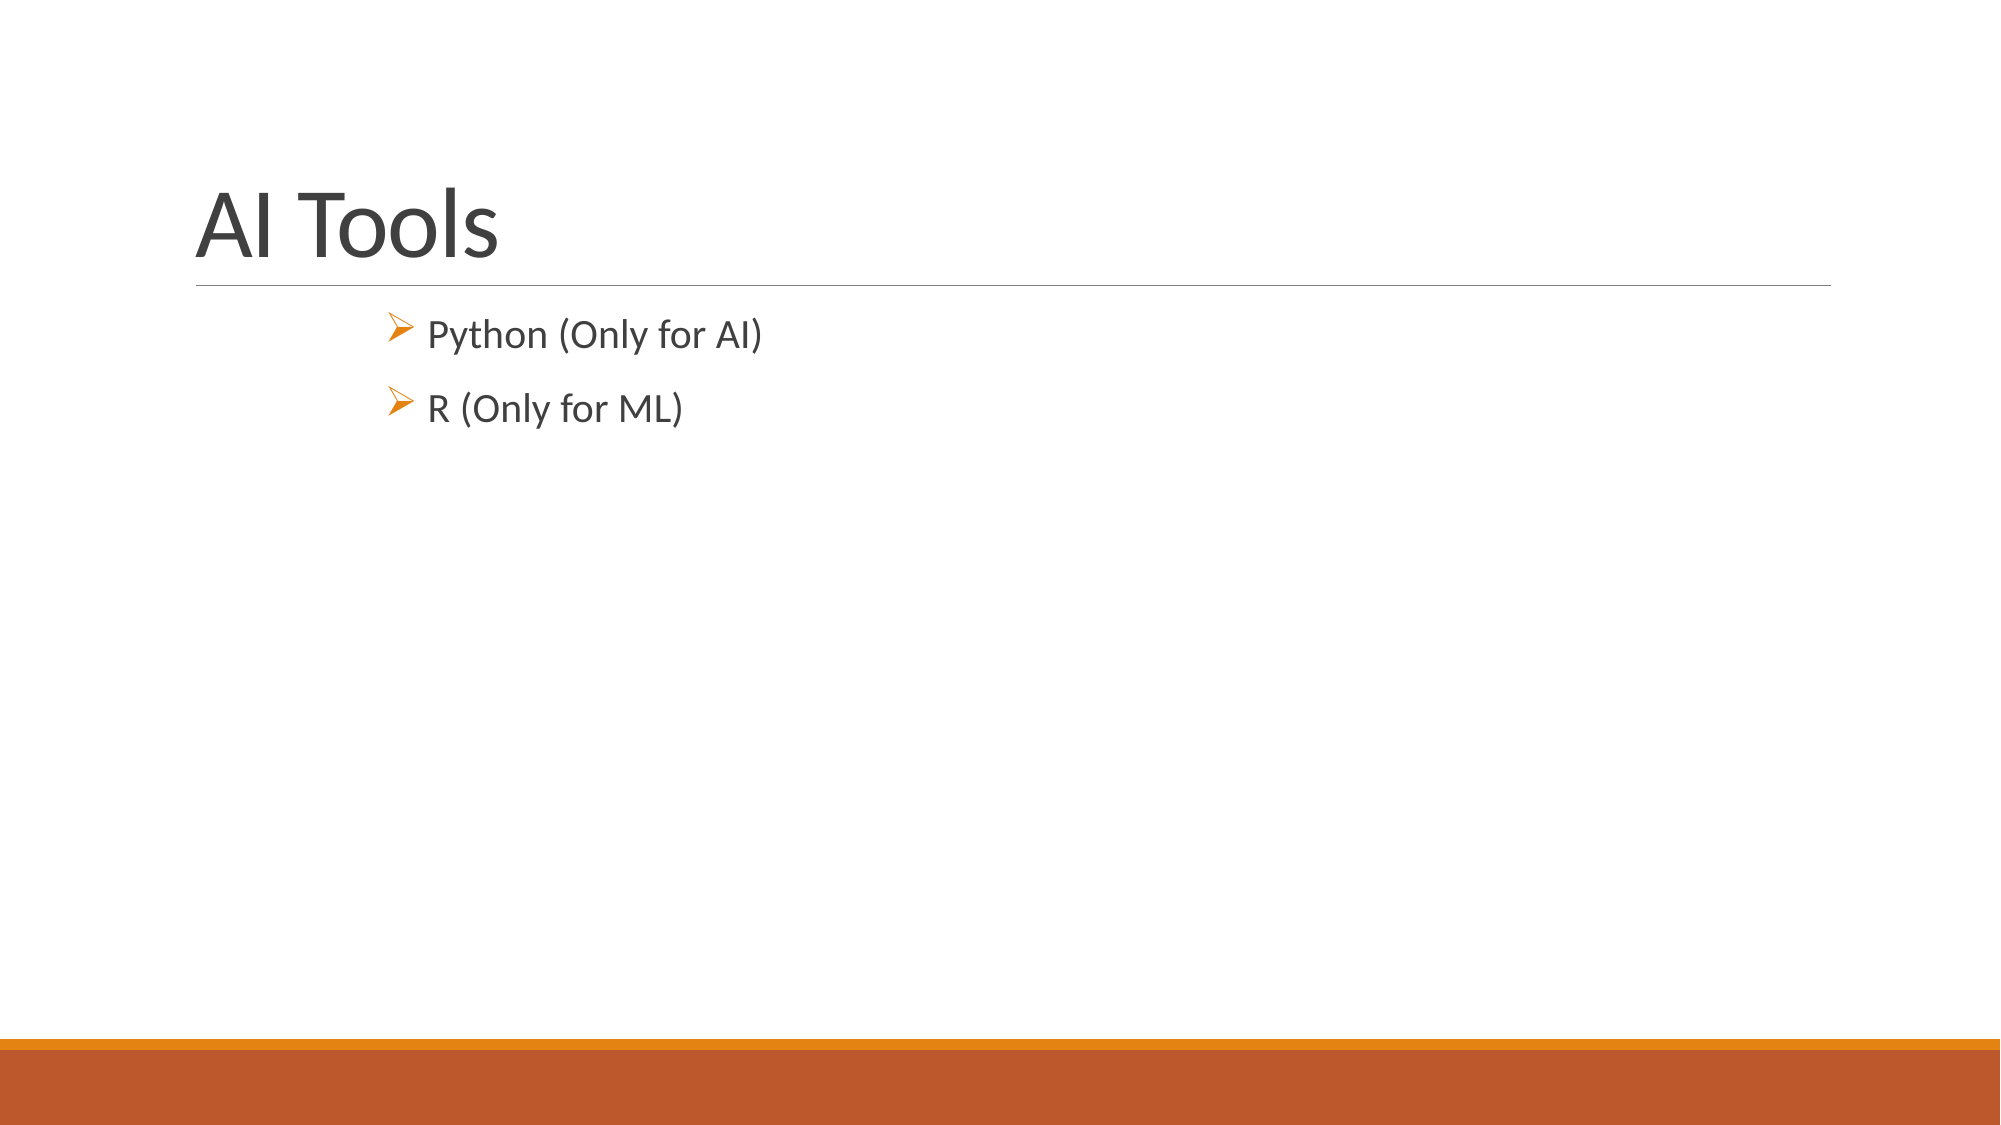

# AI Tools
 Python (Only for AI)
 R (Only for ML)